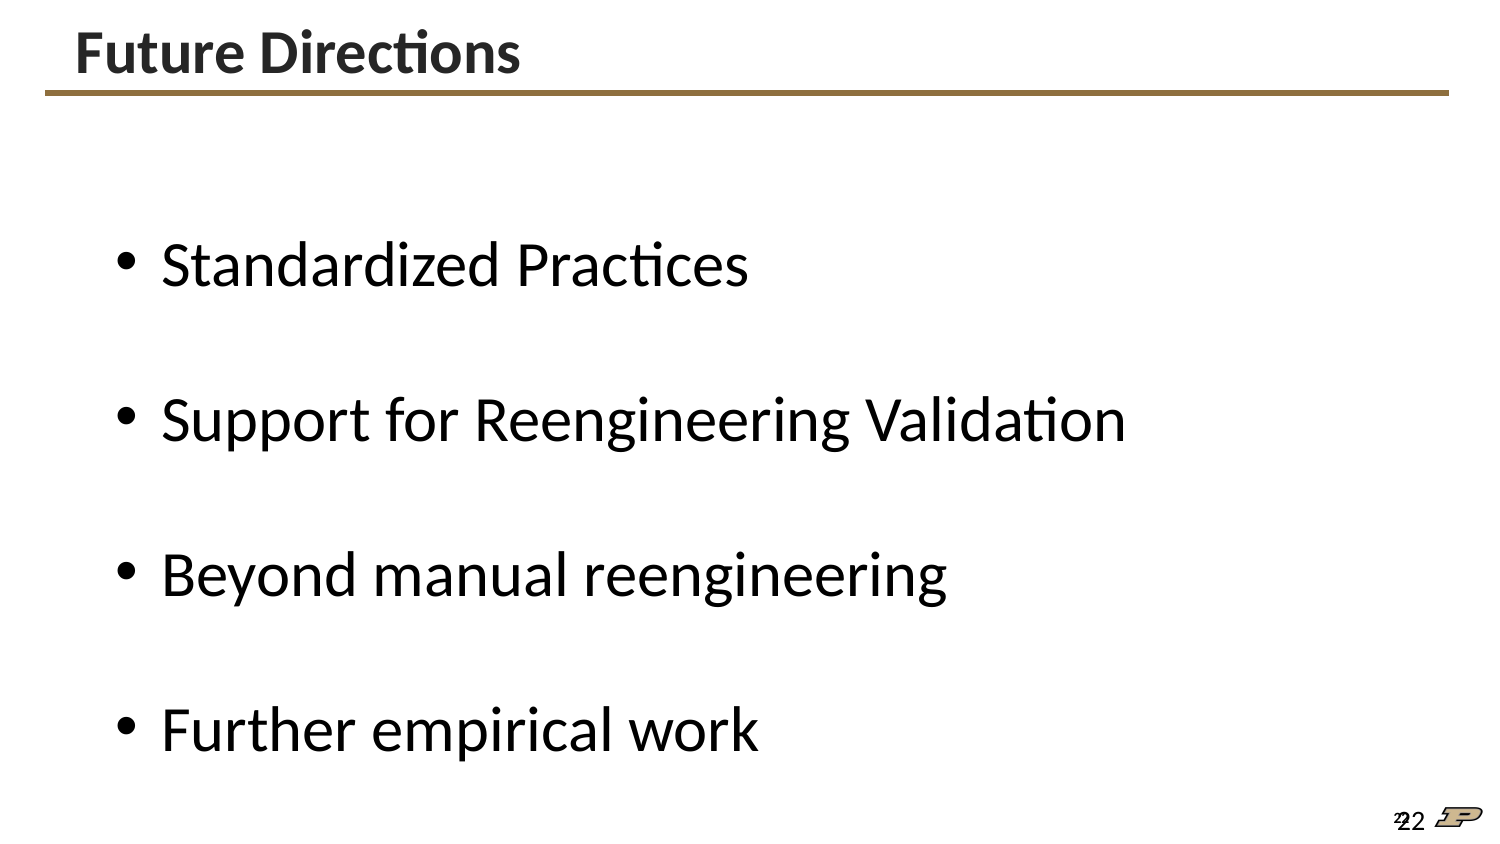

# Future Directions
Standardized Practices
Support for Reengineering Validation
Beyond manual reengineering
Further empirical work

22
22